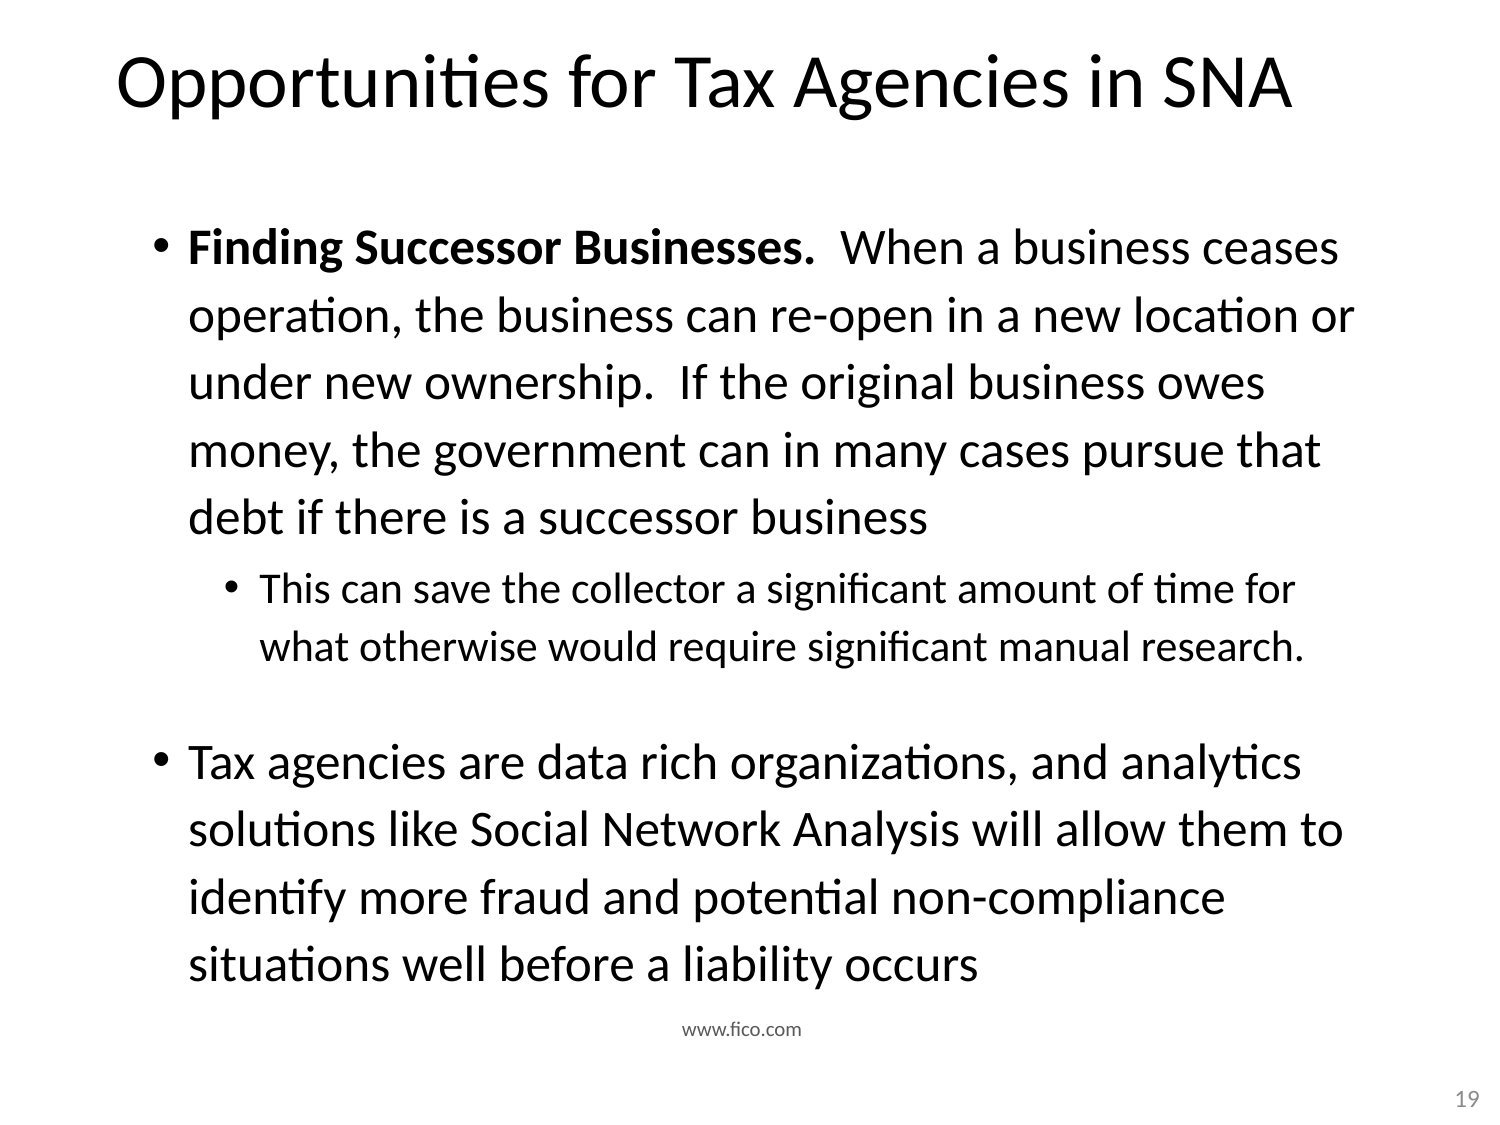

# Opportunities for Tax Agencies in SNA
Finding Successor Businesses.  When a business ceases operation, the business can re-open in a new location or under new ownership.  If the original business owes money, the government can in many cases pursue that debt if there is a successor business
This can save the collector a significant amount of time for what otherwise would require significant manual research.
Tax agencies are data rich organizations, and analytics solutions like Social Network Analysis will allow them to identify more fraud and potential non-compliance situations well before a liability occurs
www.fico.com
19